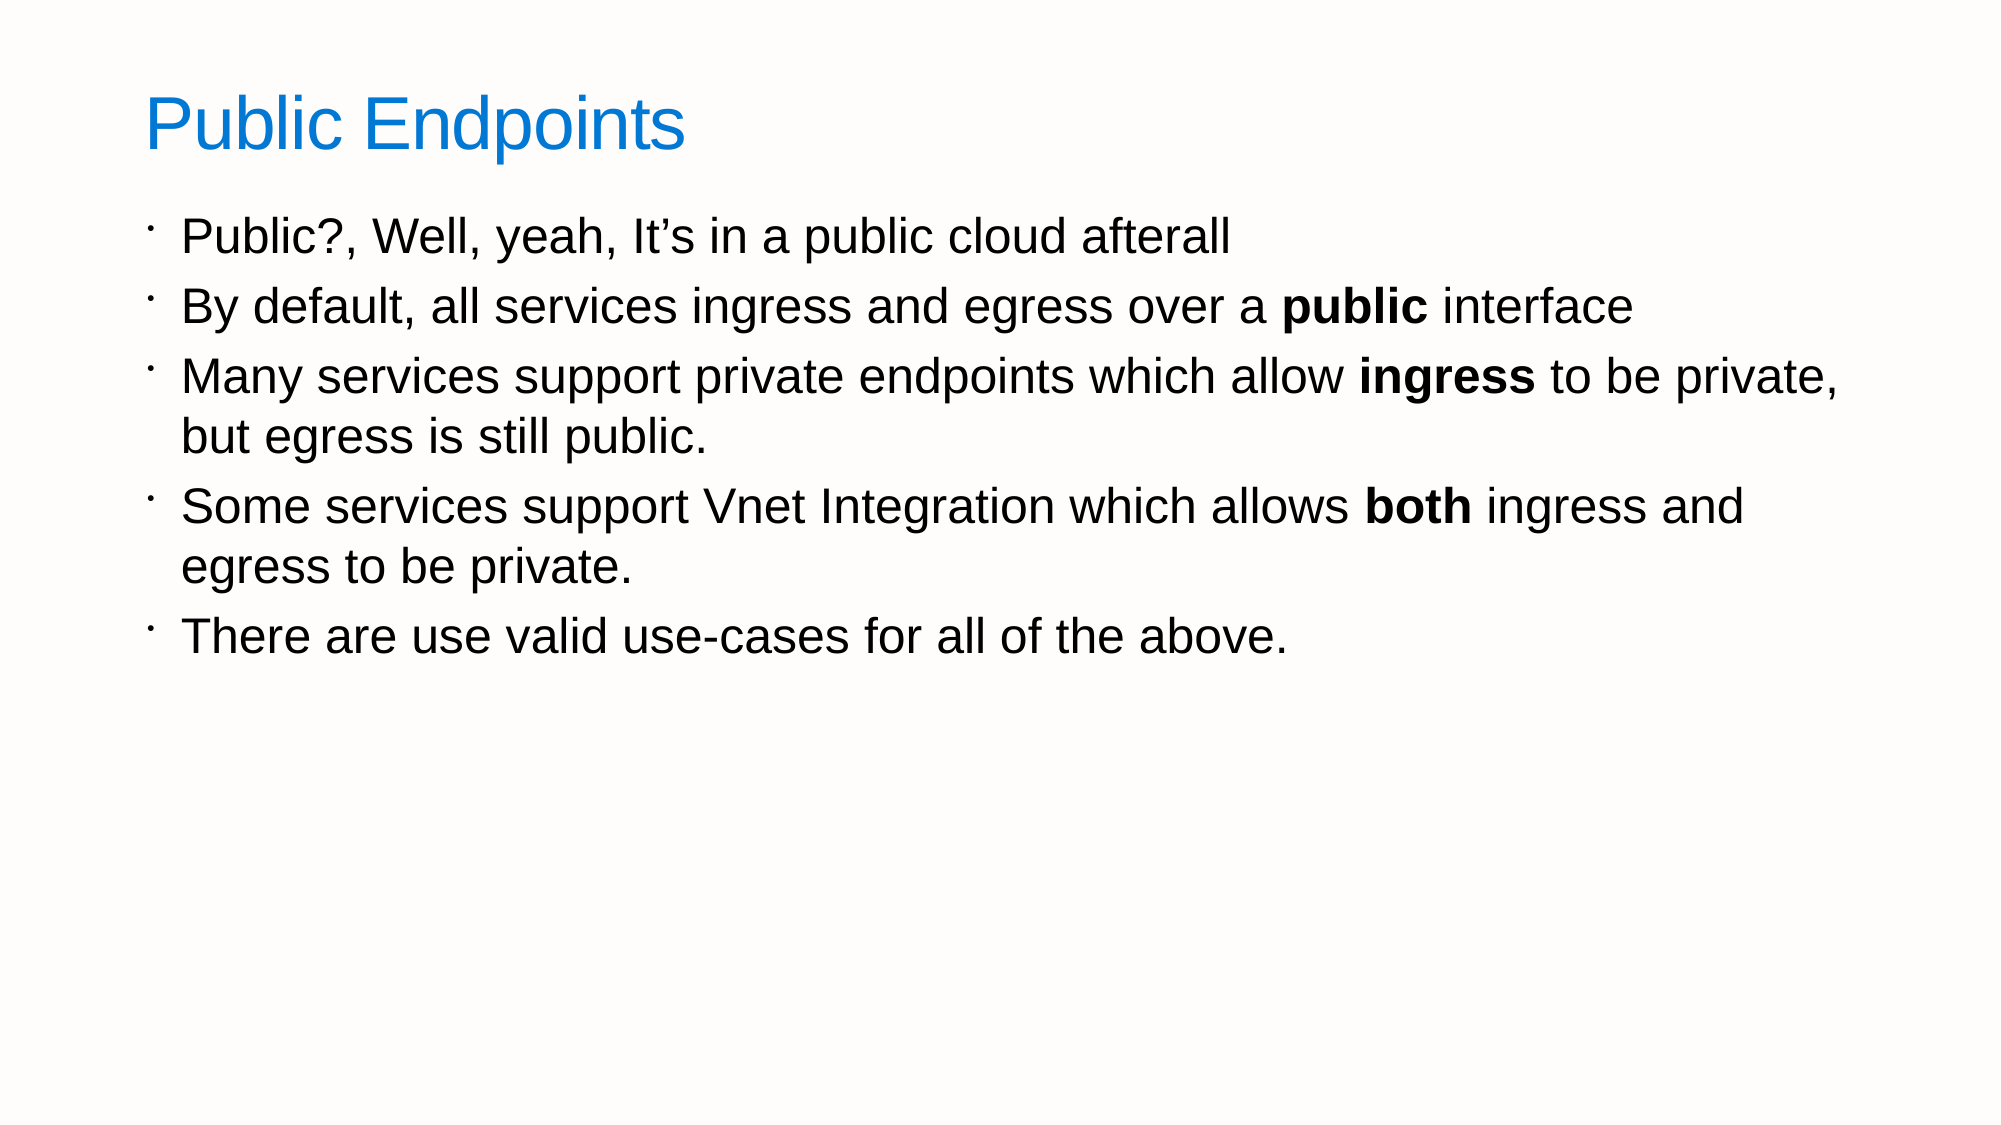

# Public Endpoints
Public?, Well, yeah, It’s in a public cloud afterall
By default, all services ingress and egress over a public interface
Many services support private endpoints which allow ingress to be private, but egress is still public.
Some services support Vnet Integration which allows both ingress and egress to be private.
There are use valid use-cases for all of the above.